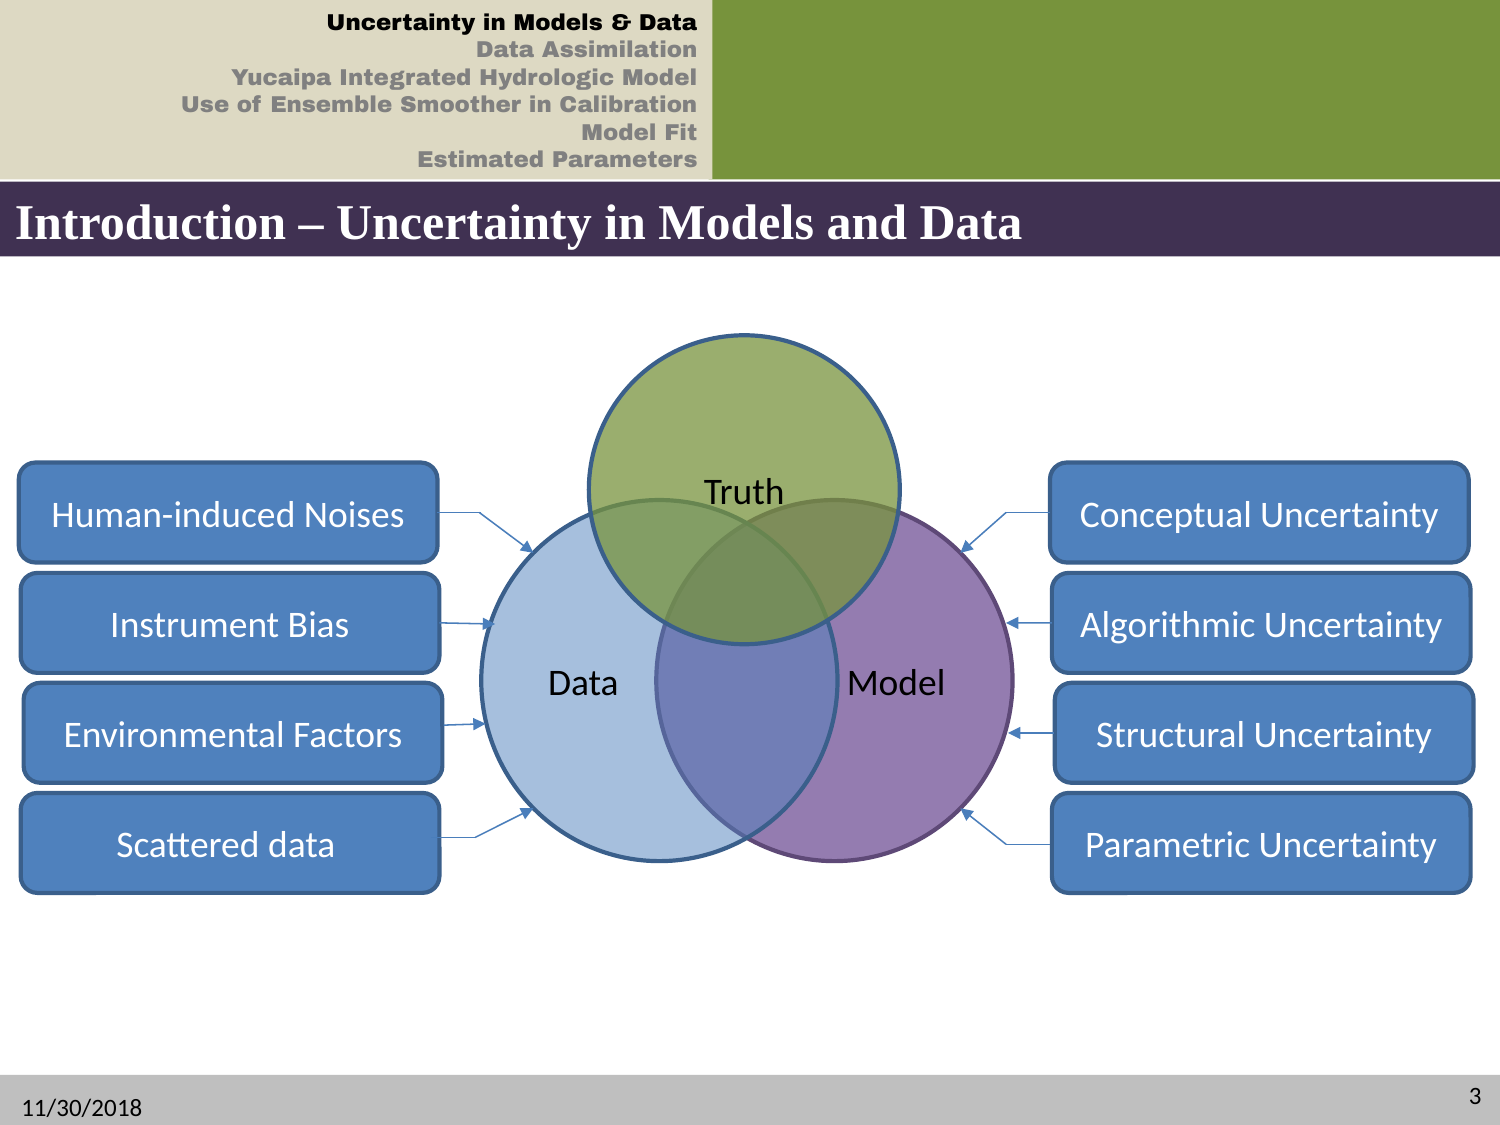

Uncertainty in Models & Data
Data Assimilation
Yucaipa Integrated Hydrologic Model
Use of Ensemble Smoother in Calibration
Model Fit
Estimated Parameters

Introduction – Uncertainty in Models and Data
Truth
Human-induced Noises
Conceptual Uncertainty
Data
              Model
Instrument Bias
Algorithmic Uncertainty
Environmental Factors
Structural Uncertainty
Scattered data
Parametric Uncertainty
3

11/30/2018